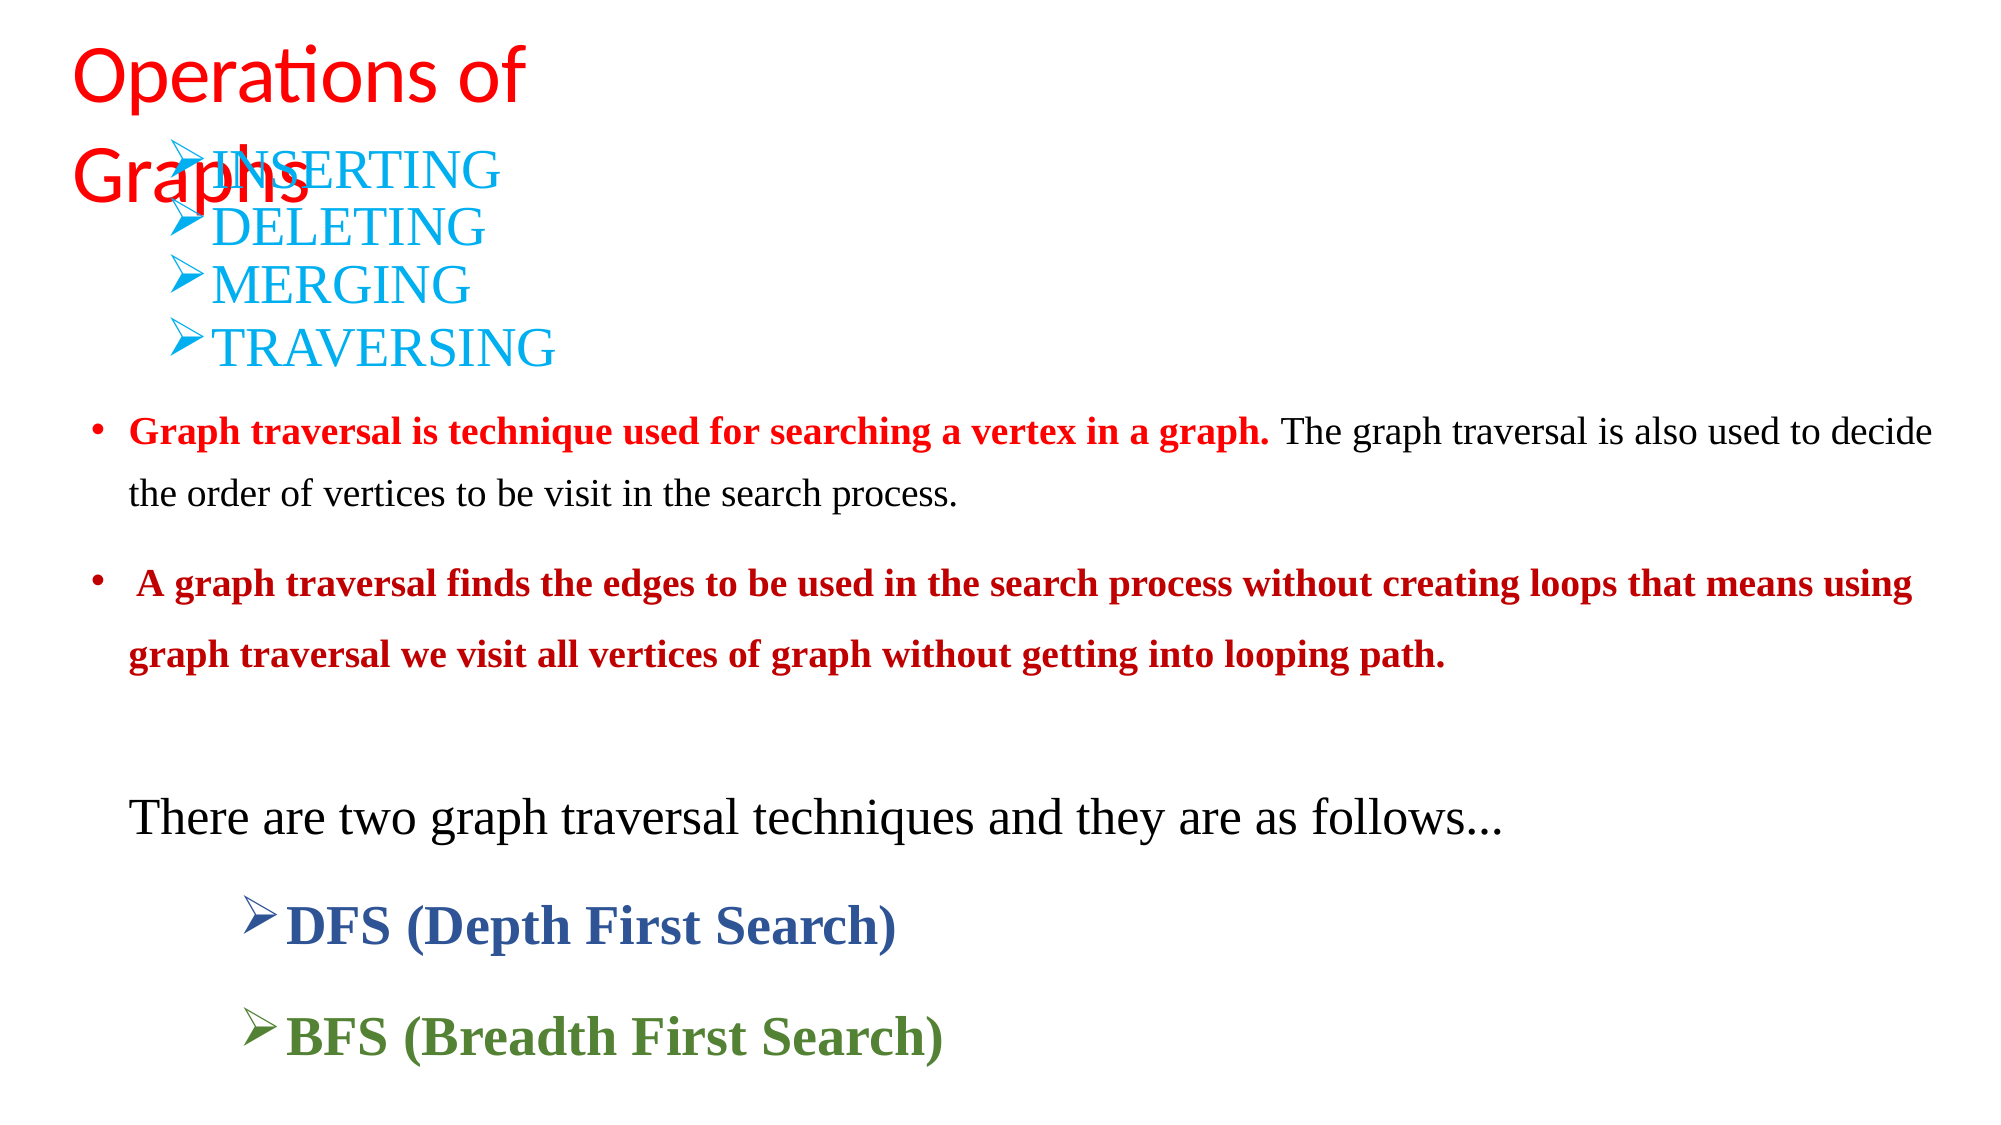

# Operations of Graphs
INSERTING
DELETING
MERGING
TRAVERSING
Graph traversal is technique used for searching a vertex in a graph. The graph traversal is also used to decide the order of vertices to be visit in the search process.
A graph traversal finds the edges to be used in the search process without creating loops that means using
graph traversal we visit all vertices of graph without getting into looping path.

There are two graph traversal techniques and they are as follows...
DFS (Depth First Search)
BFS (Breadth First Search)